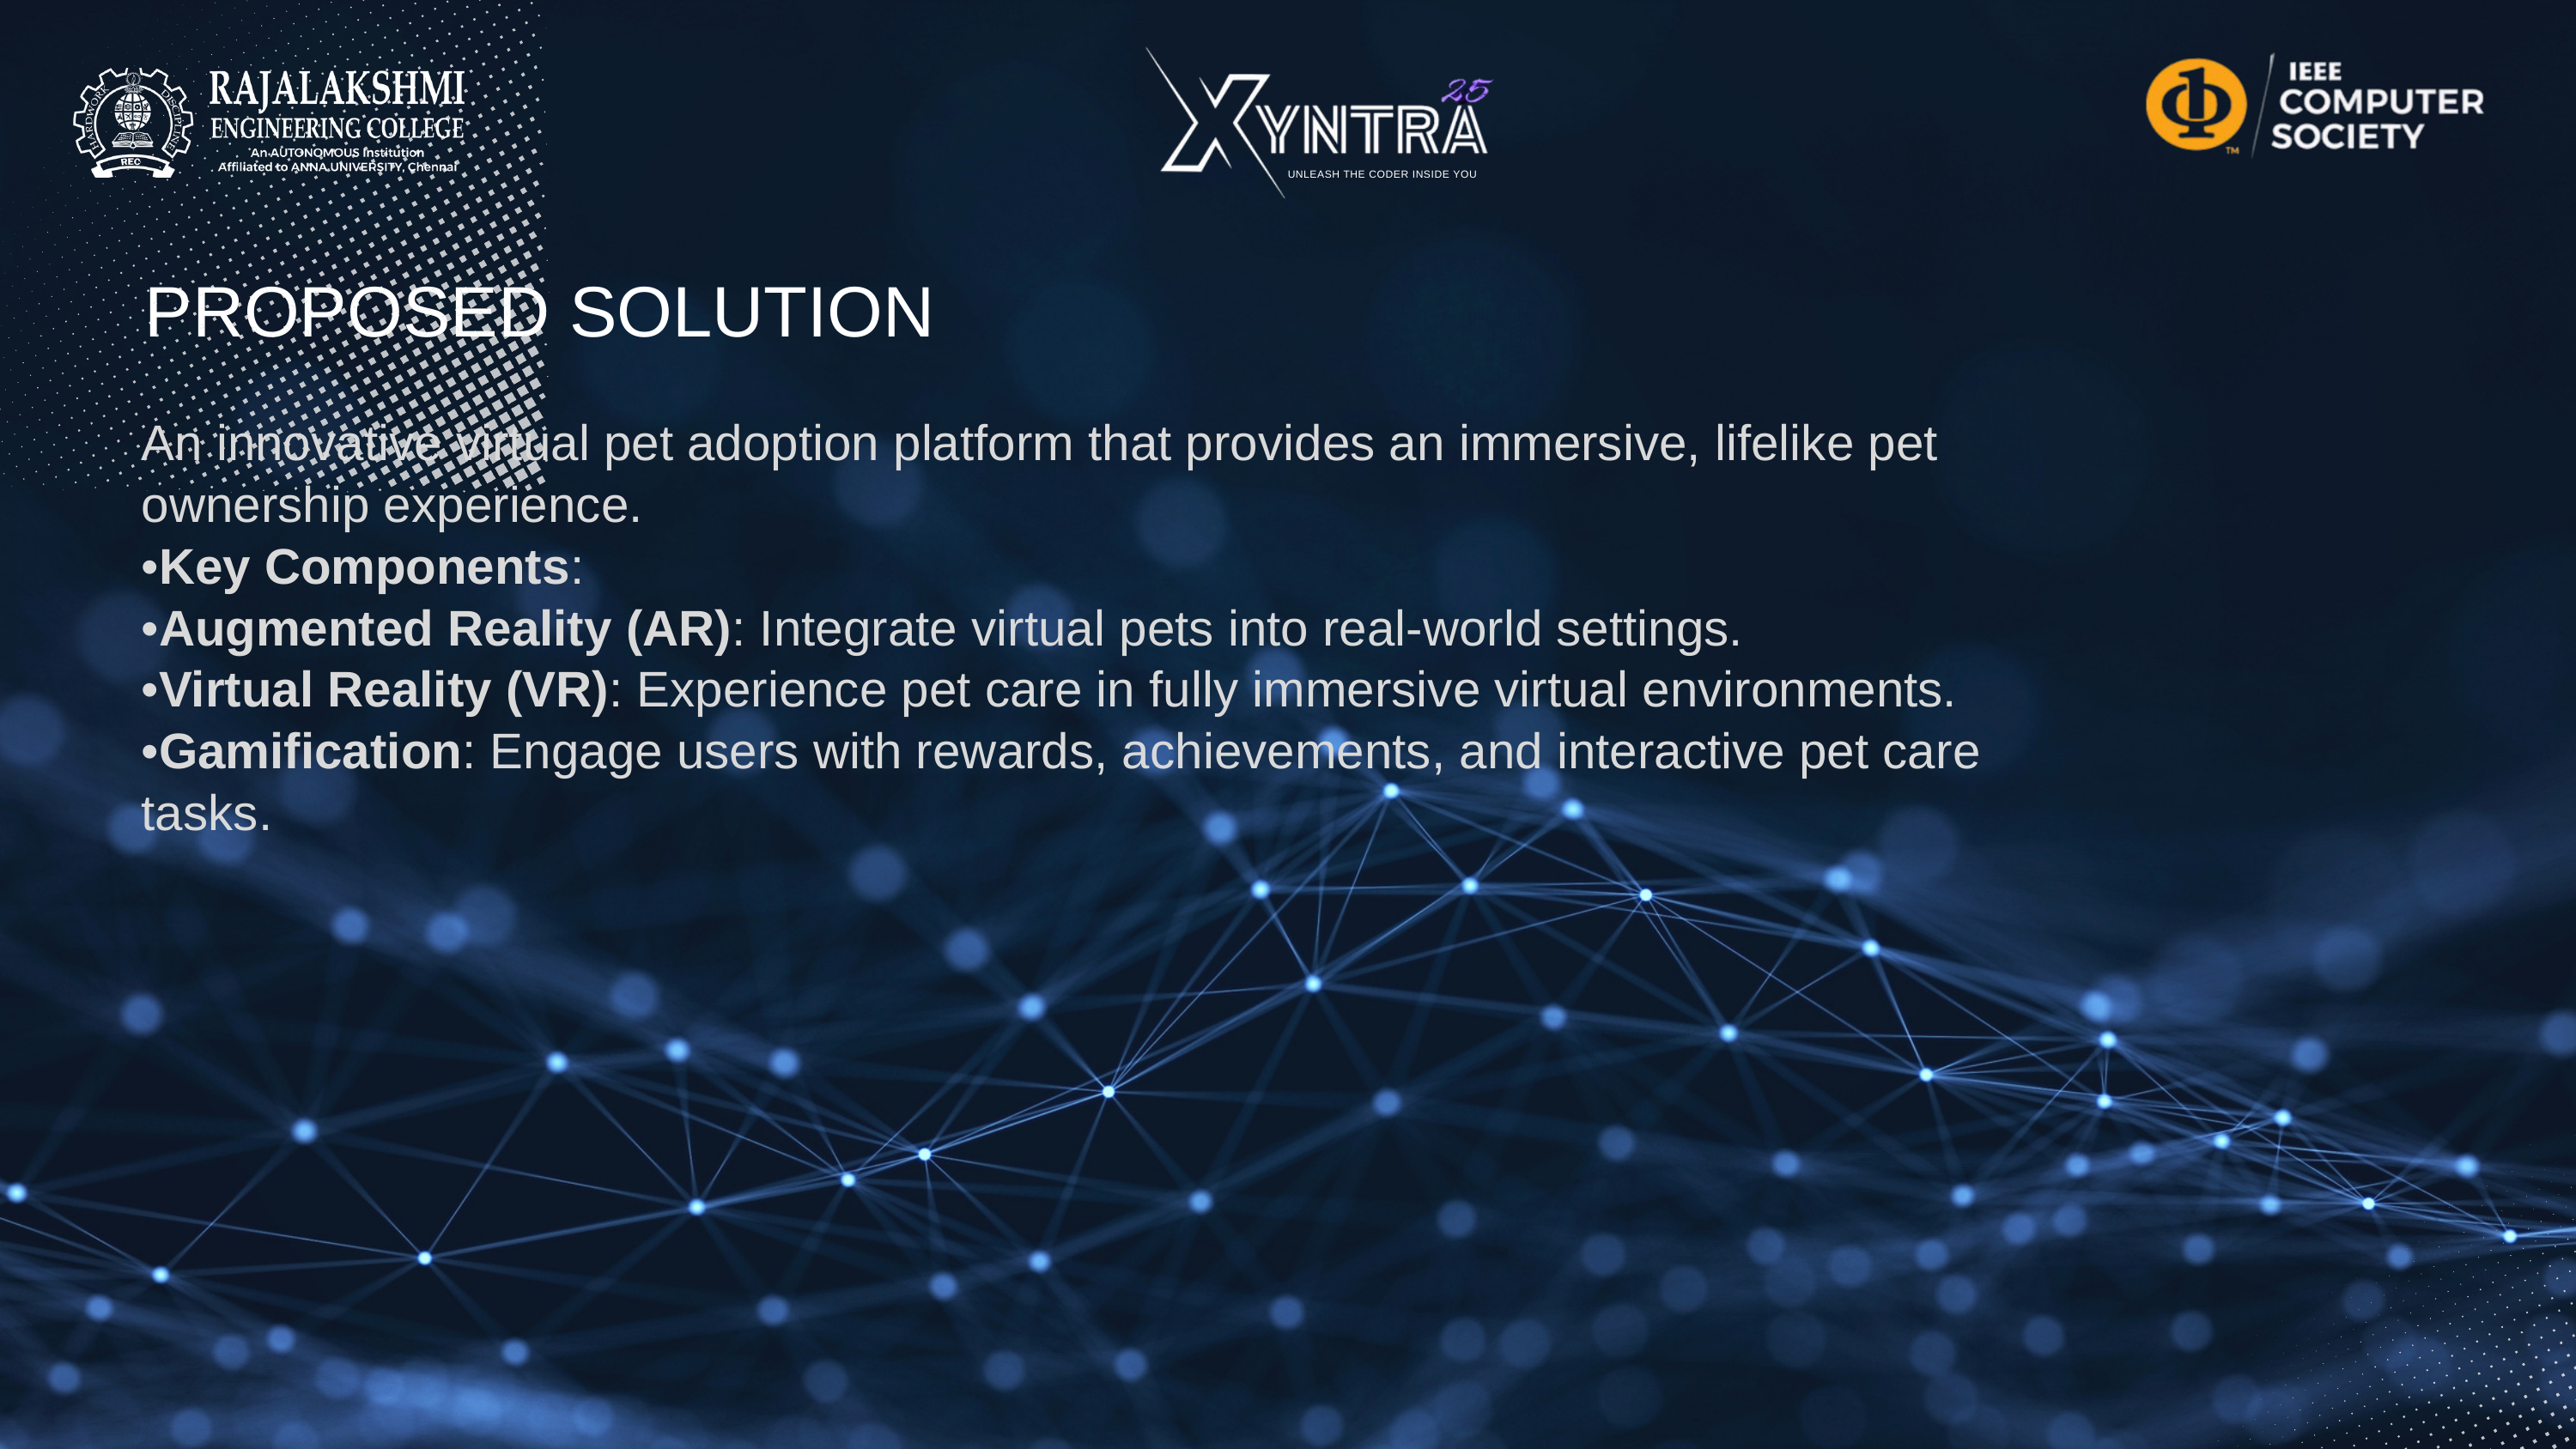

UNLEASH THE CODER INSIDE YOU

PROPOSED SOLUTION
An innovative virtual pet adoption platform that provides an immersive, lifelike pet ownership experience.
•Key Components:
•Augmented Reality (AR): Integrate virtual pets into real-world settings.
•Virtual Reality (VR): Experience pet care in fully immersive virtual environments.
•Gamification: Engage users with rewards, achievements, and interactive pet care tasks.